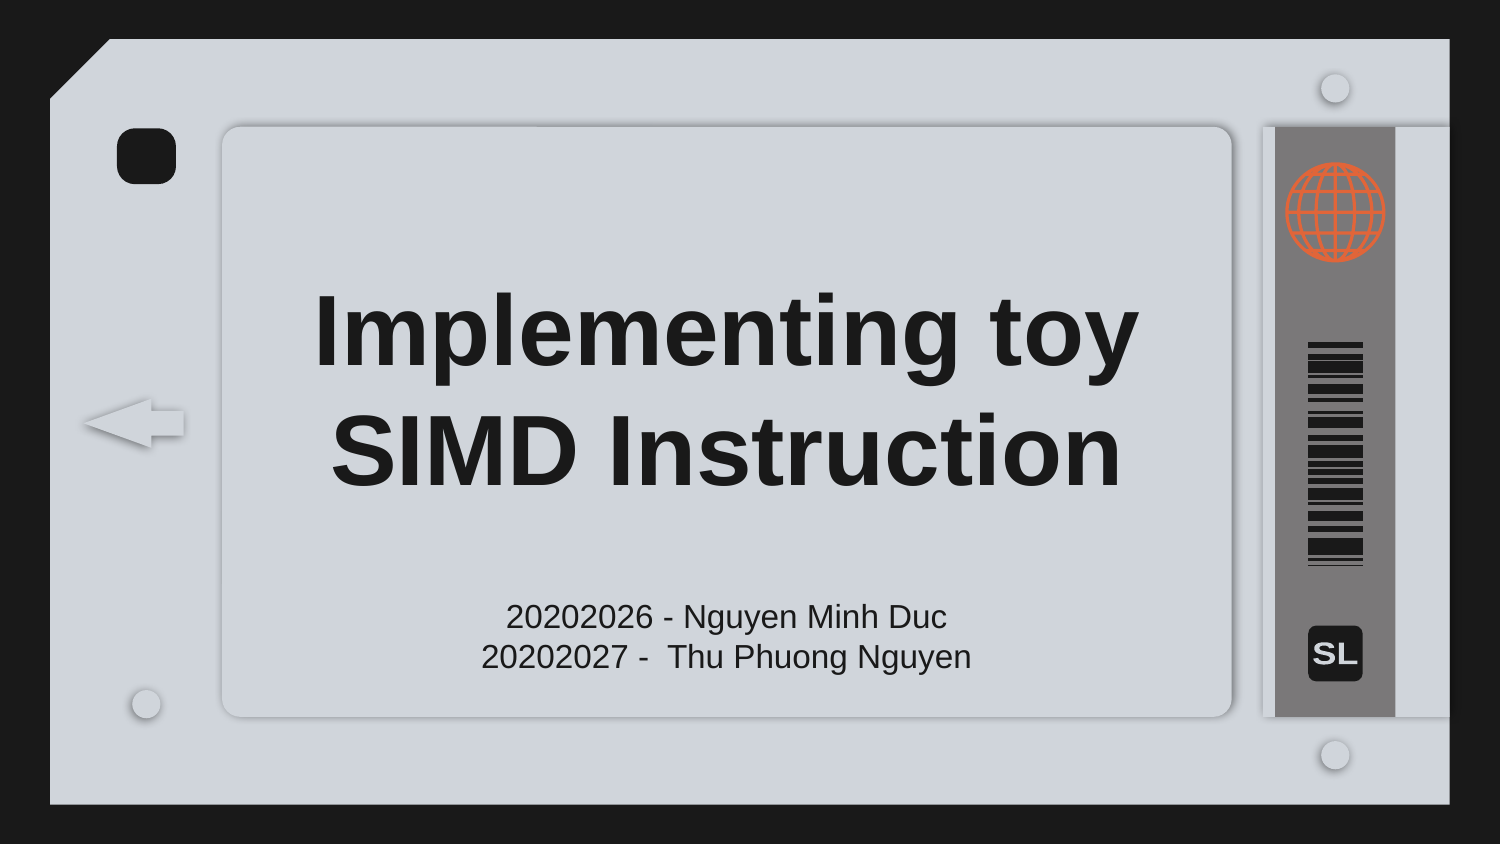

# Implementing toy SIMD Instruction
20202026 - Nguyen Minh Duc
20202027 -  Thu Phuong Nguyen